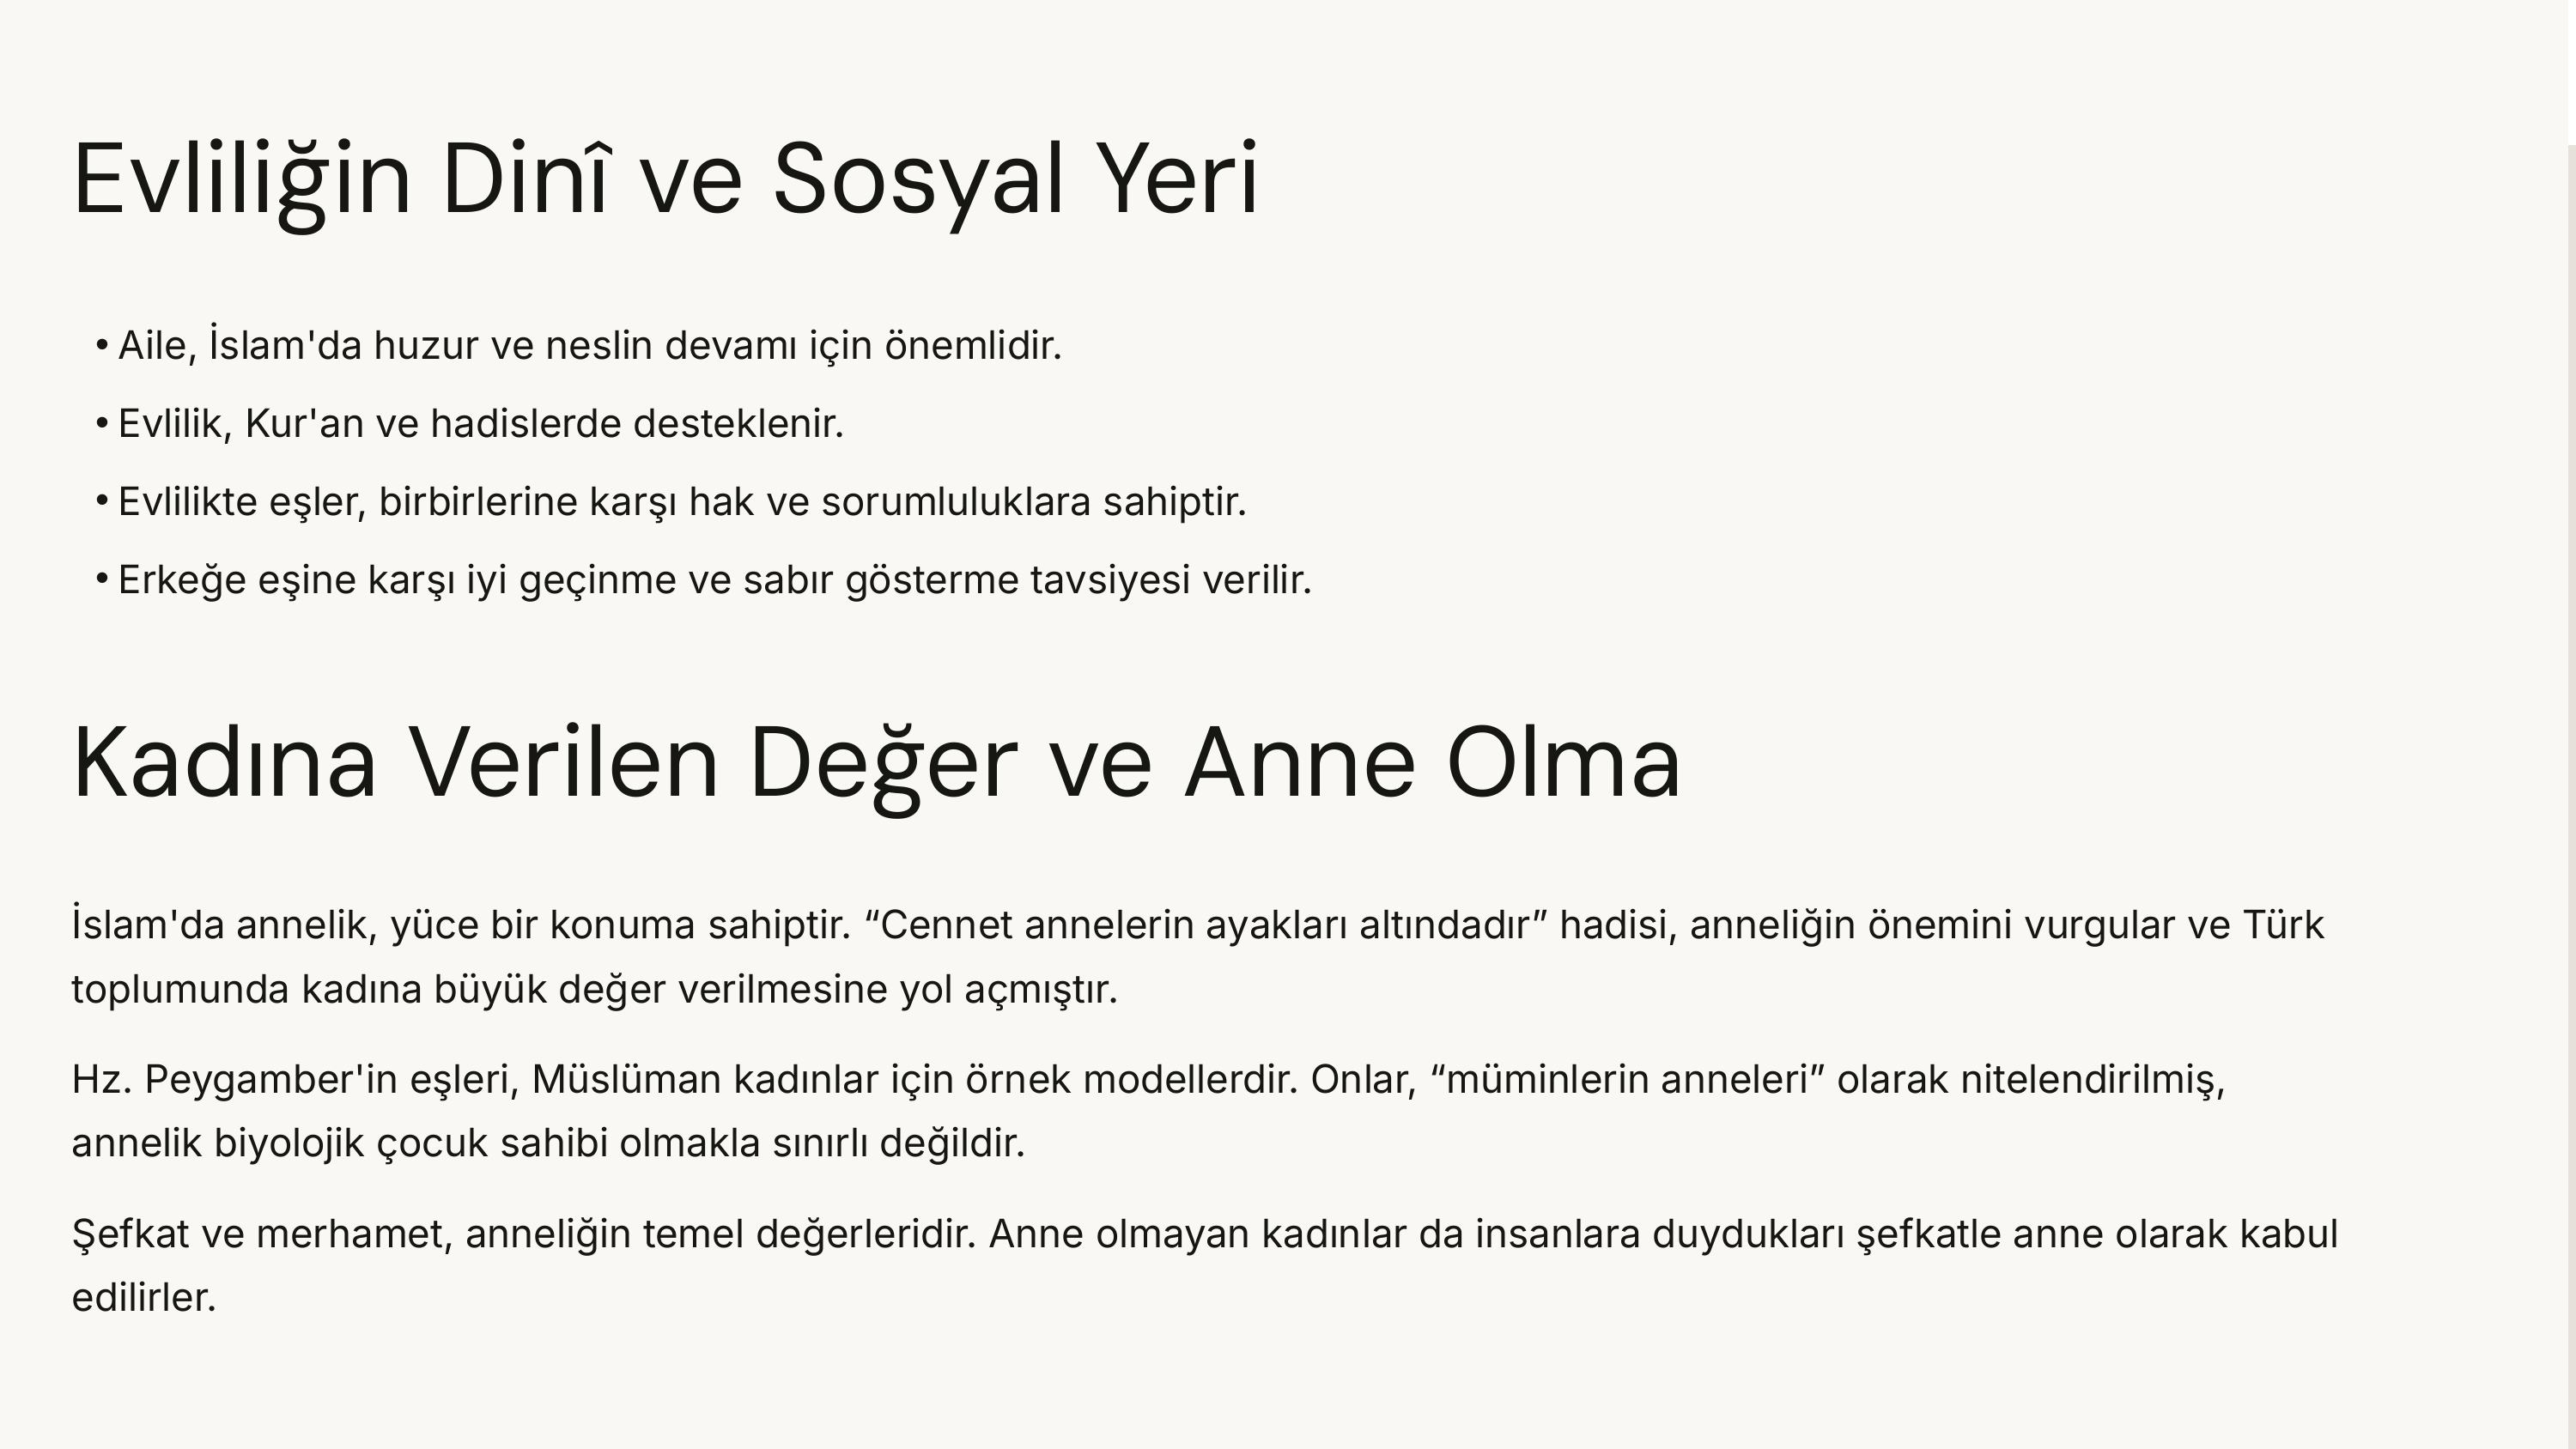

Evliliğin Dinî ve Sosyal Yeri

Aile, İslam'da huzur ve neslin devamı için önemlidir.
Evlilik, Kur'an ve hadislerde desteklenir.
Evlilikte eşler, birbirlerine karşı hak ve sorumluluklara sahiptir.
Erkeğe eşine karşı iyi geçinme ve sabır gösterme tavsiyesi verilir.
Kadına Verilen Değer ve Anne Olma
İslam'da annelik, yüce bir konuma sahiptir. “Cennet annelerin ayakları altındadır” hadisi, anneliğin önemini vurgular ve Türk toplumunda kadına büyük değer verilmesine yol açmıştır.
Hz. Peygamber'in eşleri, Müslüman kadınlar için örnek modellerdir. Onlar, “müminlerin anneleri” olarak nitelendirilmiş, annelik biyolojik çocuk sahibi olmakla sınırlı değildir.
Şefkat ve merhamet, anneliğin temel değerleridir. Anne olmayan kadınlar da insanlara duydukları şefkatle anne olarak kabul edilirler.